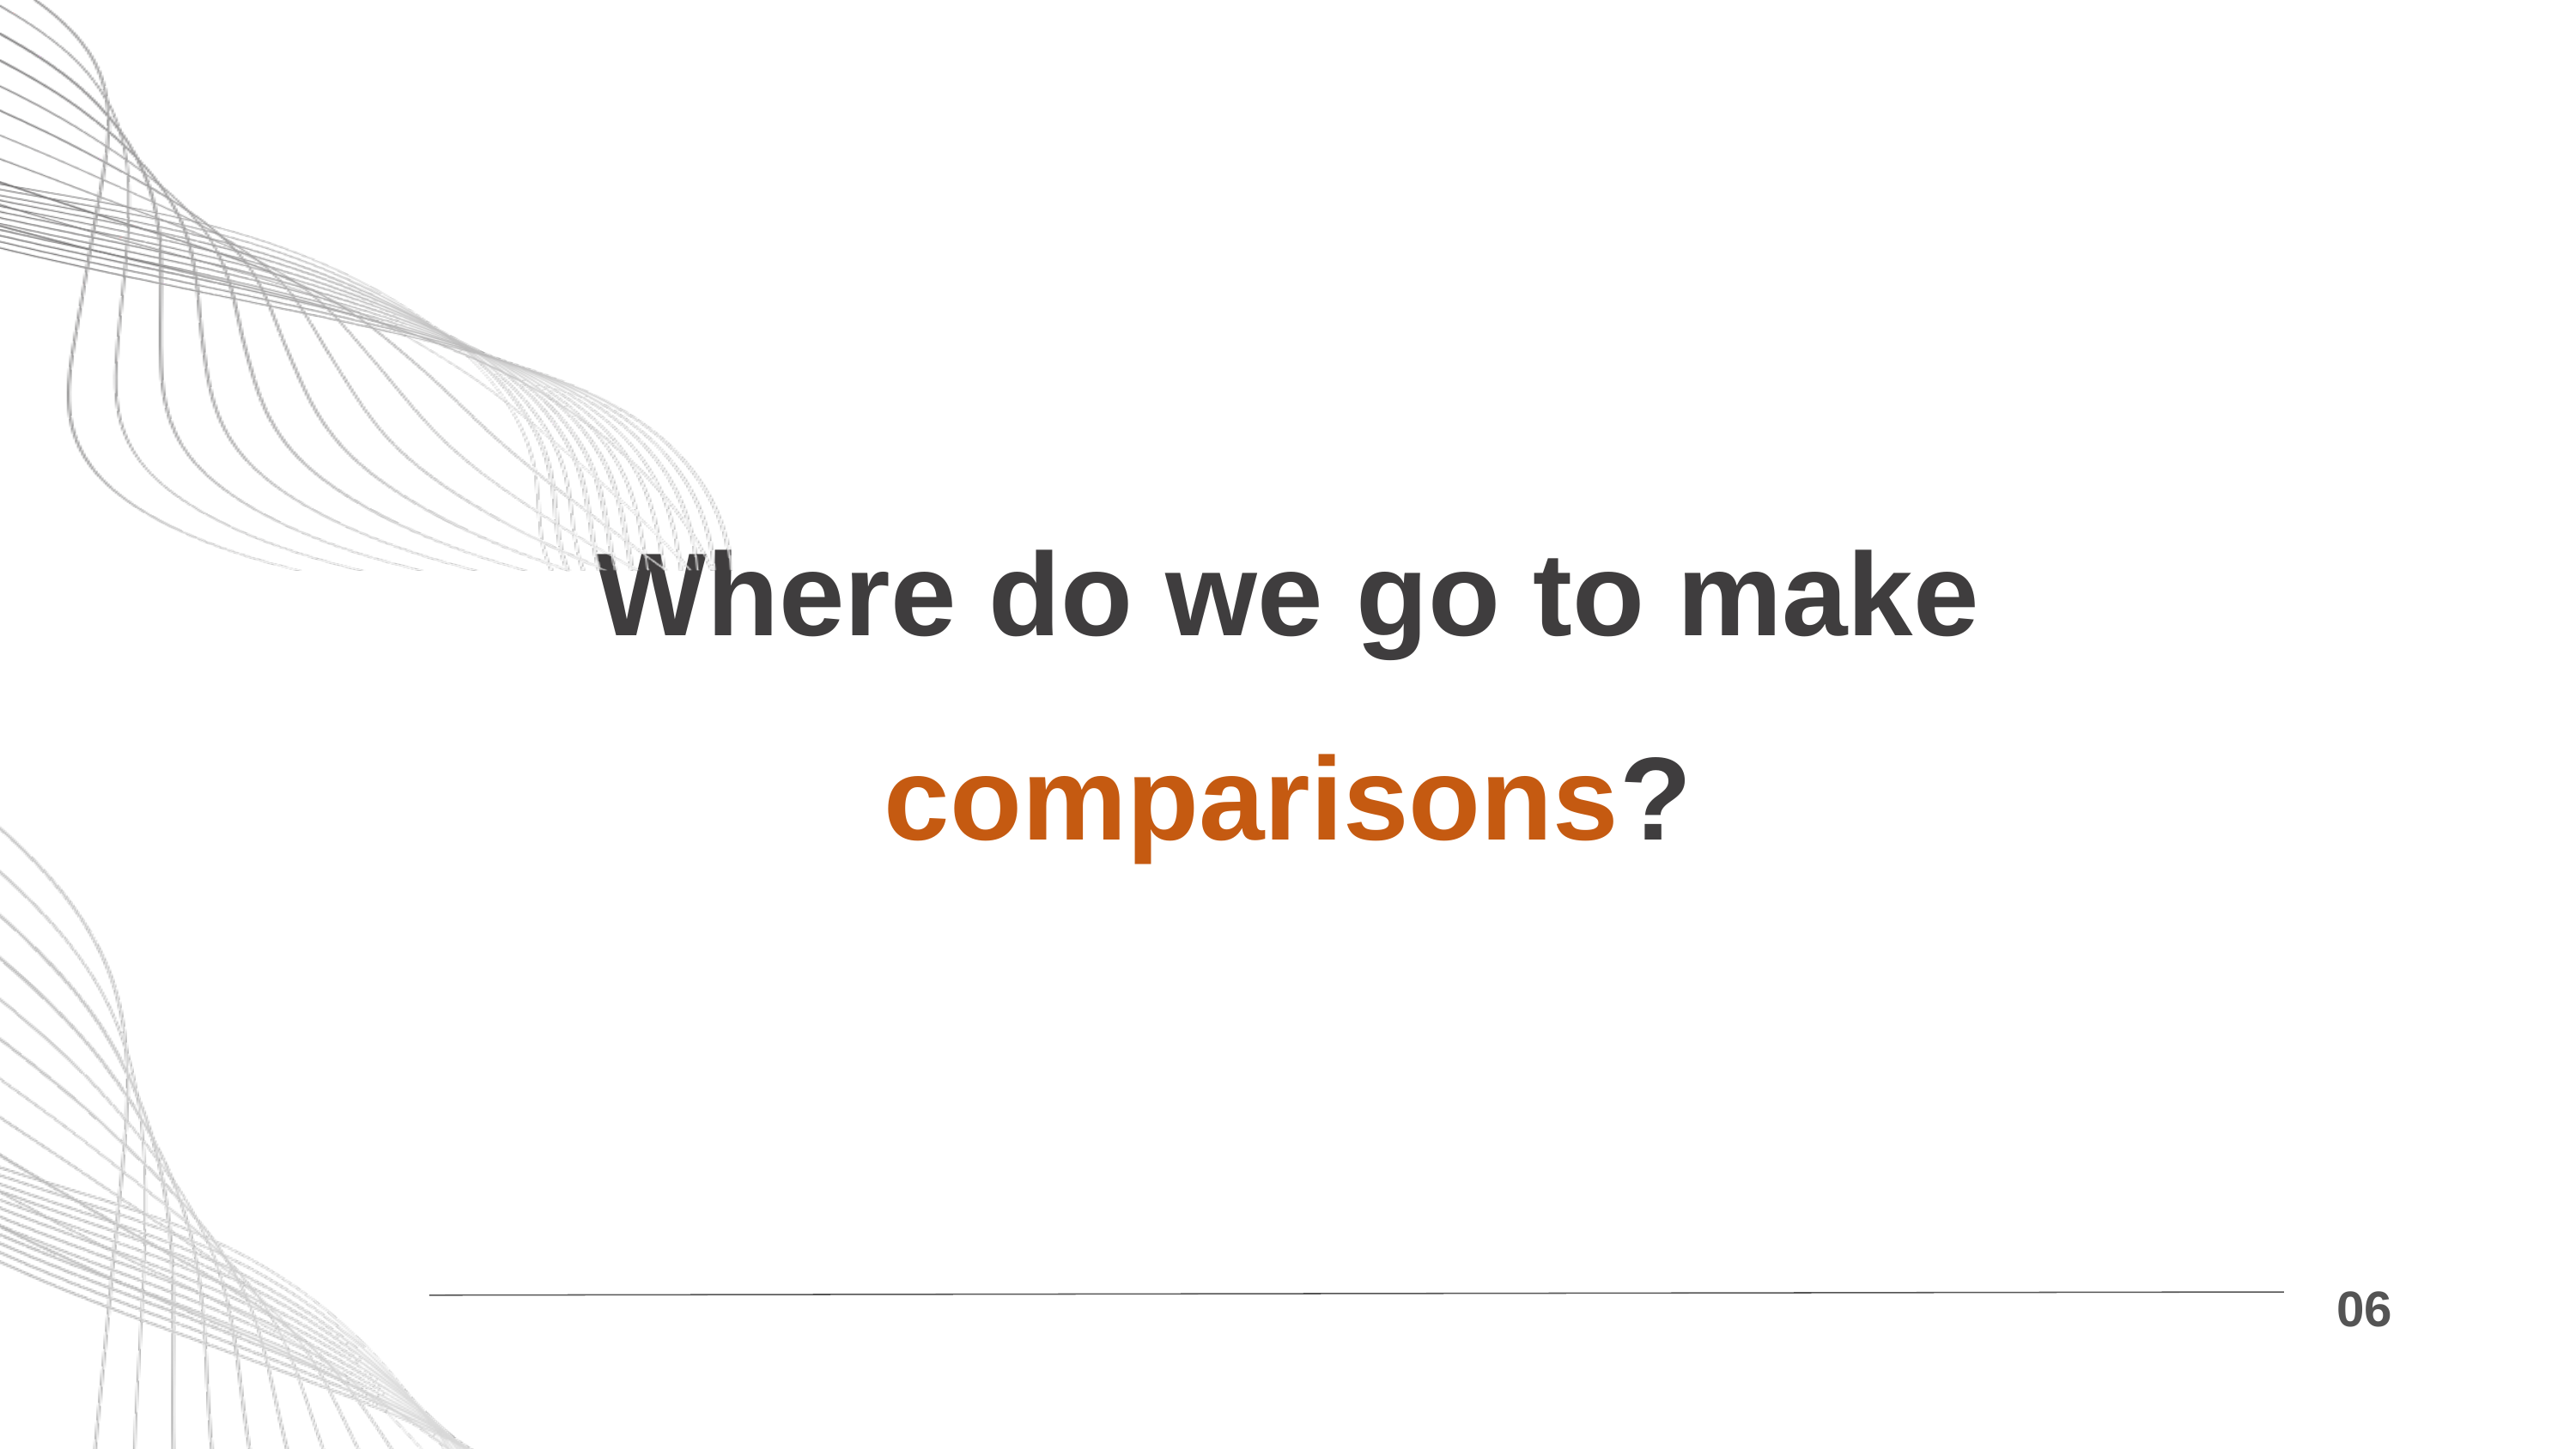

Where do we go to make comparisons?

06